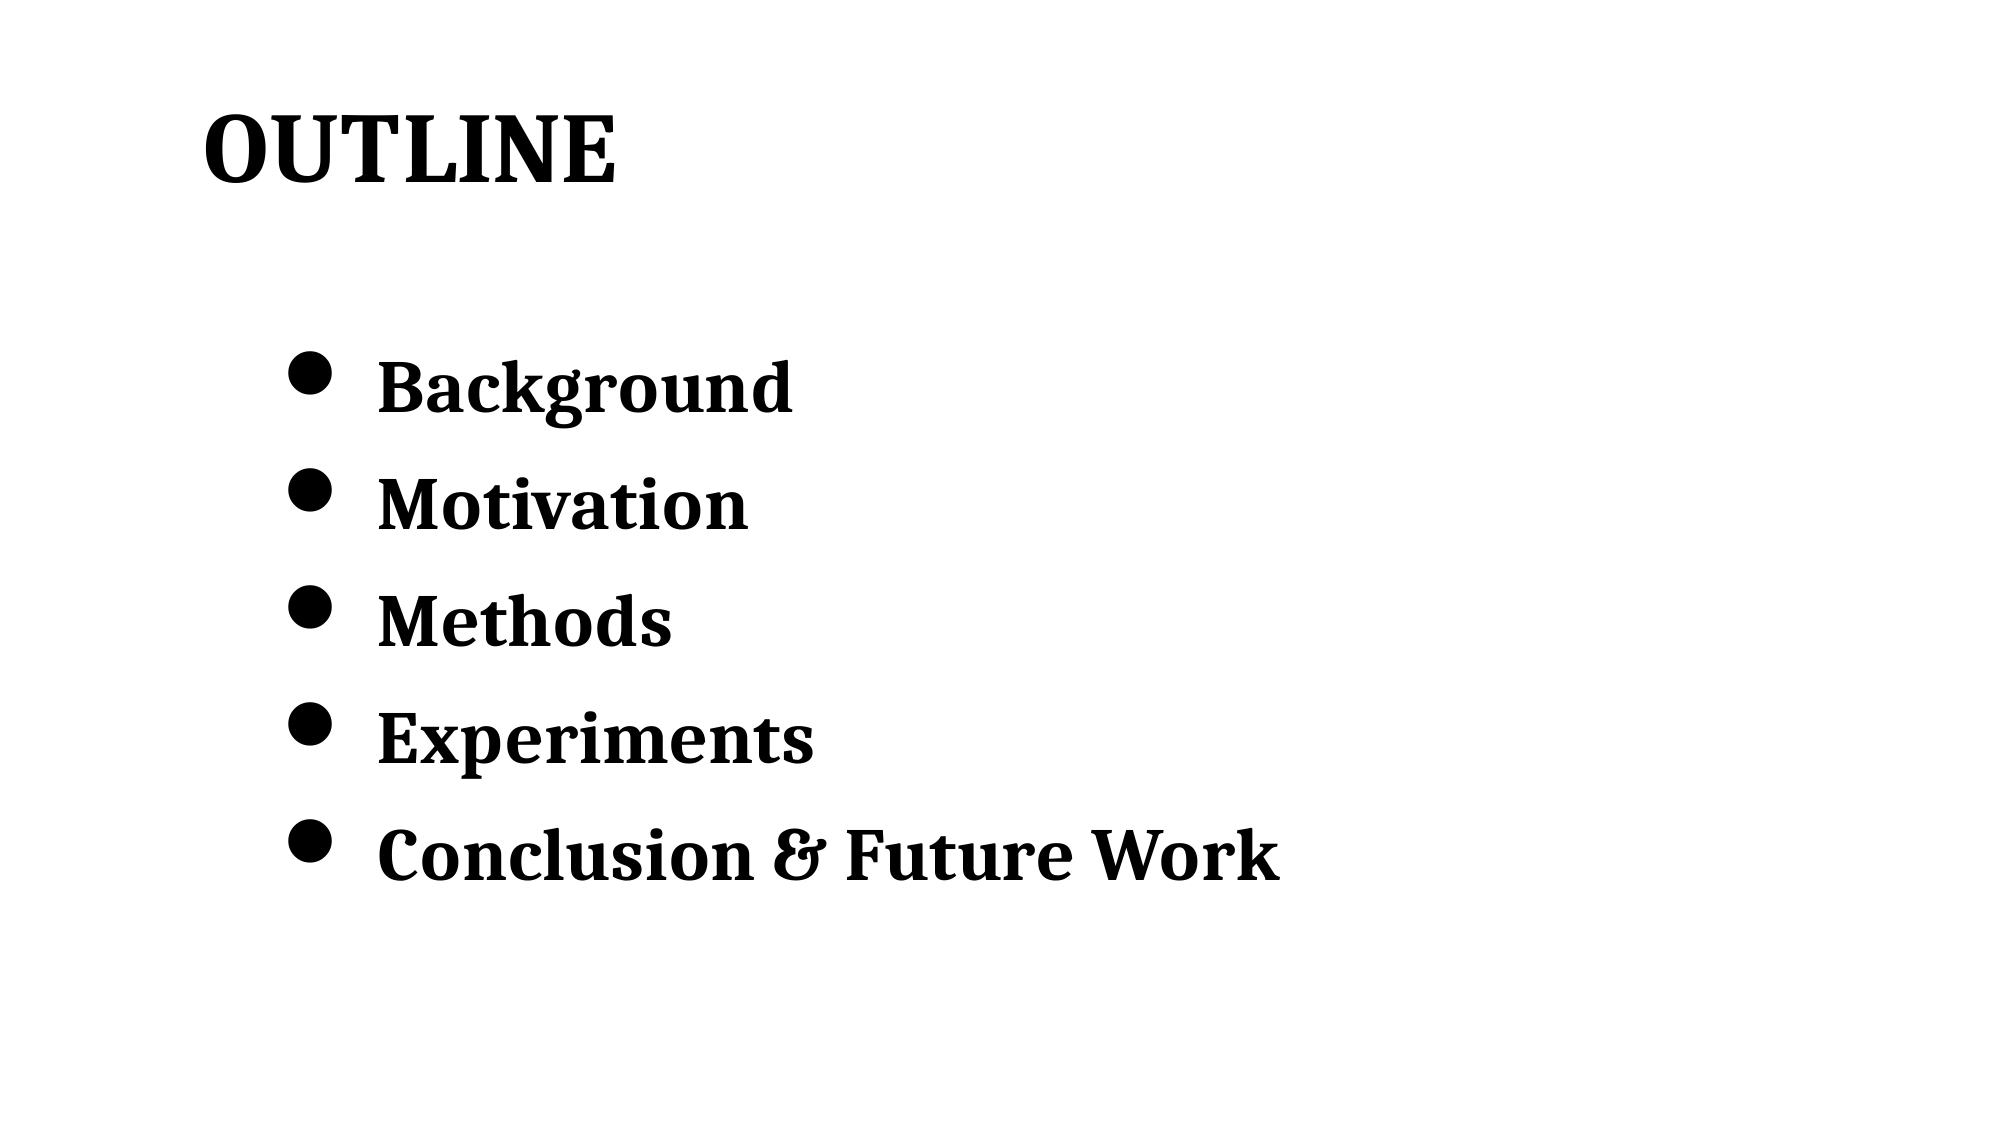

OUTLINE
Background
Motivation
Methods
Experiments
Conclusion & Future Work